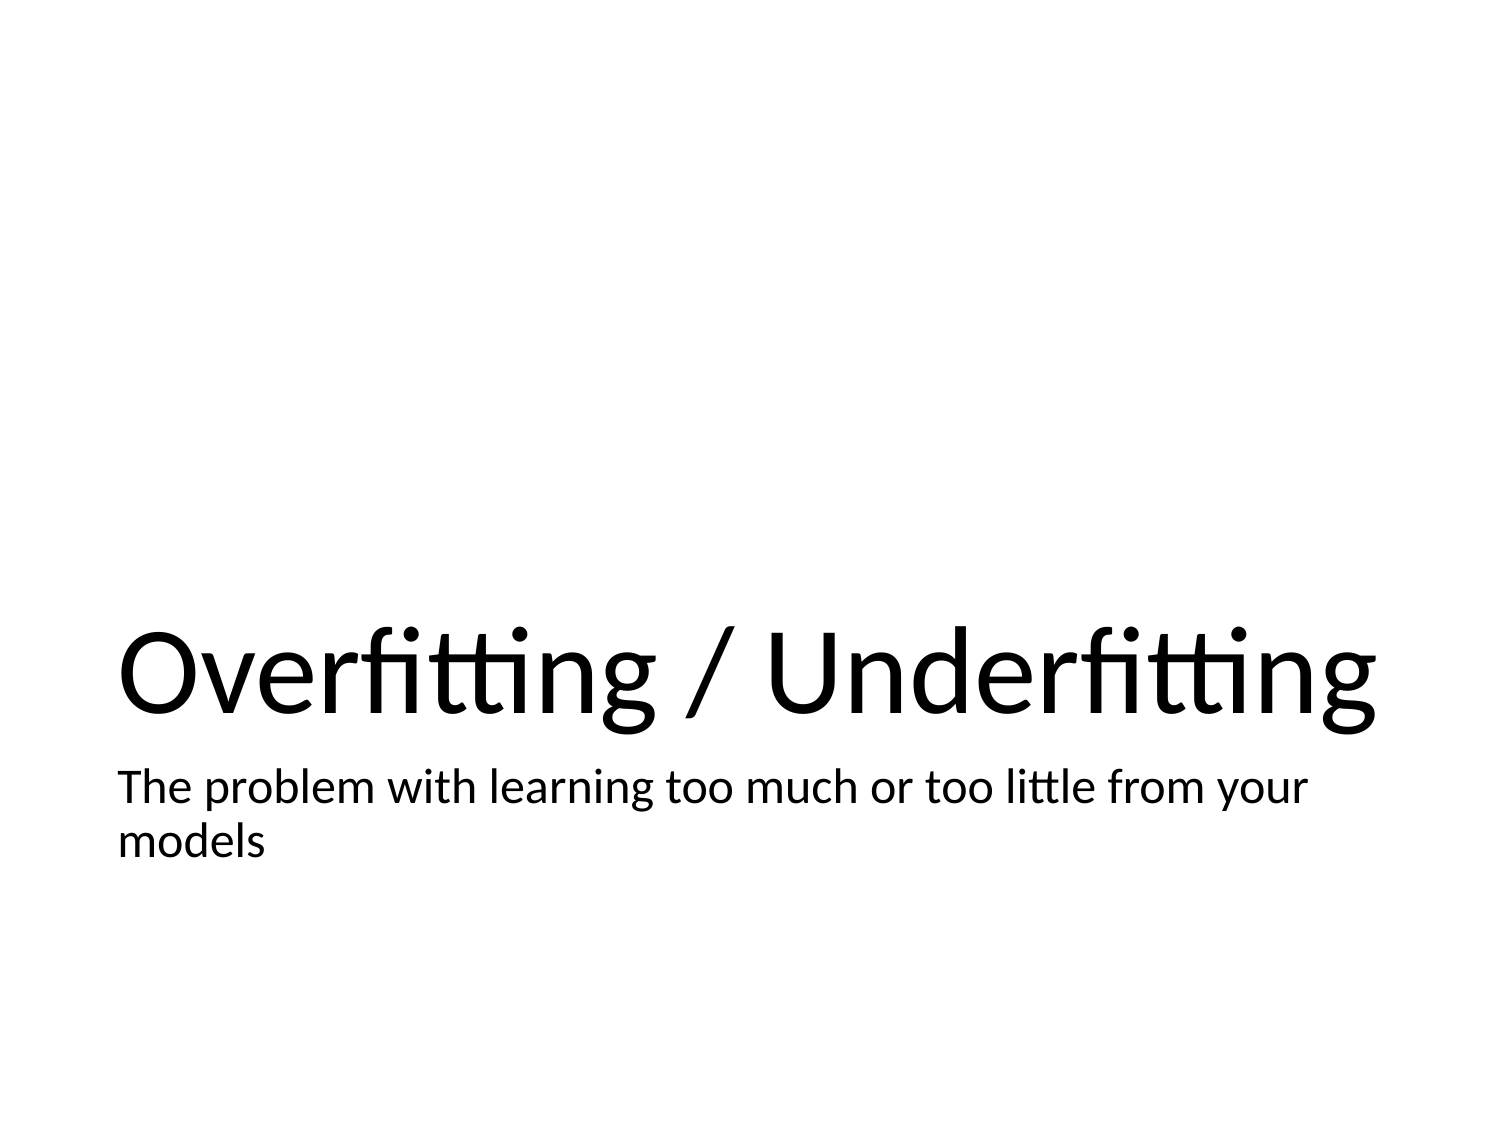

# Overfitting / Underfitting
The problem with learning too much or too little from your models